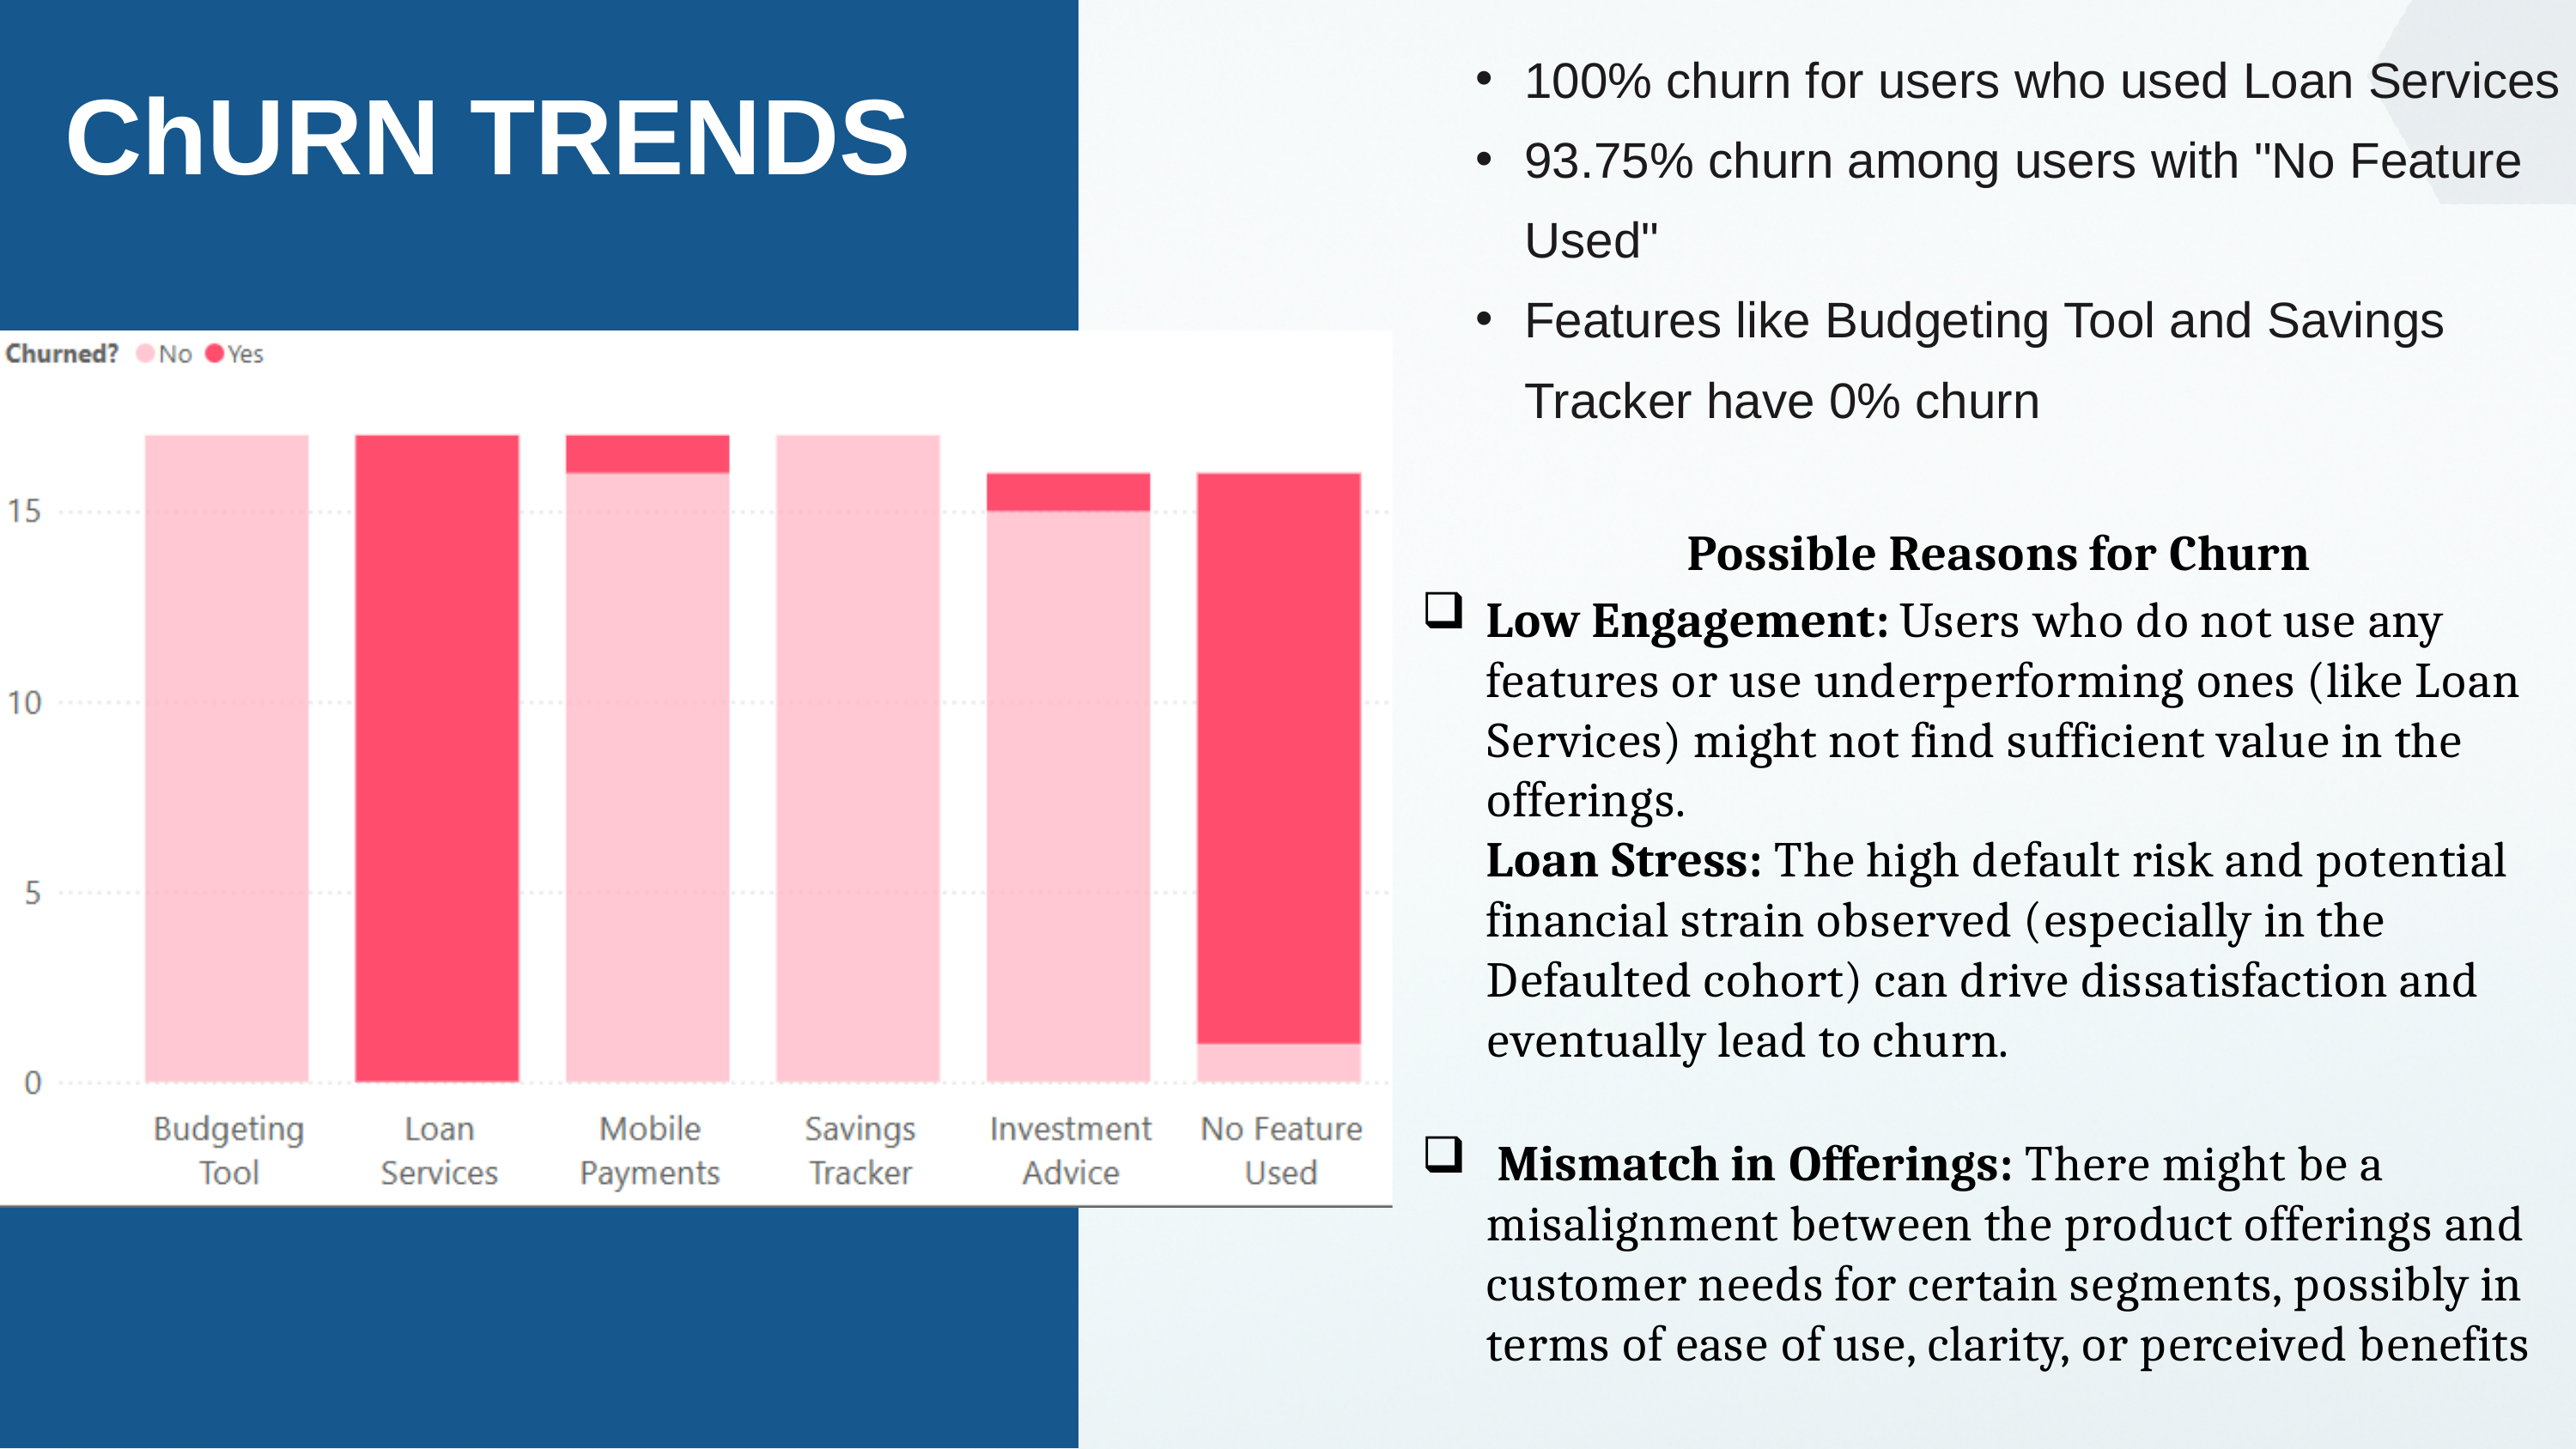

100% churn for users who used Loan Services
93.75% churn among users with "No Feature Used"
Features like Budgeting Tool and Savings Tracker have 0% churn

 ChURN TRENDS

 Possible Reasons for Churn
Low Engagement: Users who do not use any features or use underperforming ones (like Loan Services) might not find sufficient value in the offerings.
Loan Stress: The high default risk and potential financial strain observed (especially in the Defaulted cohort) can drive dissatisfaction and eventually lead to churn.
 Mismatch in Offerings: There might be a misalignment between the product offerings and customer needs for certain segments, possibly in terms of ease of use, clarity, or perceived benefits